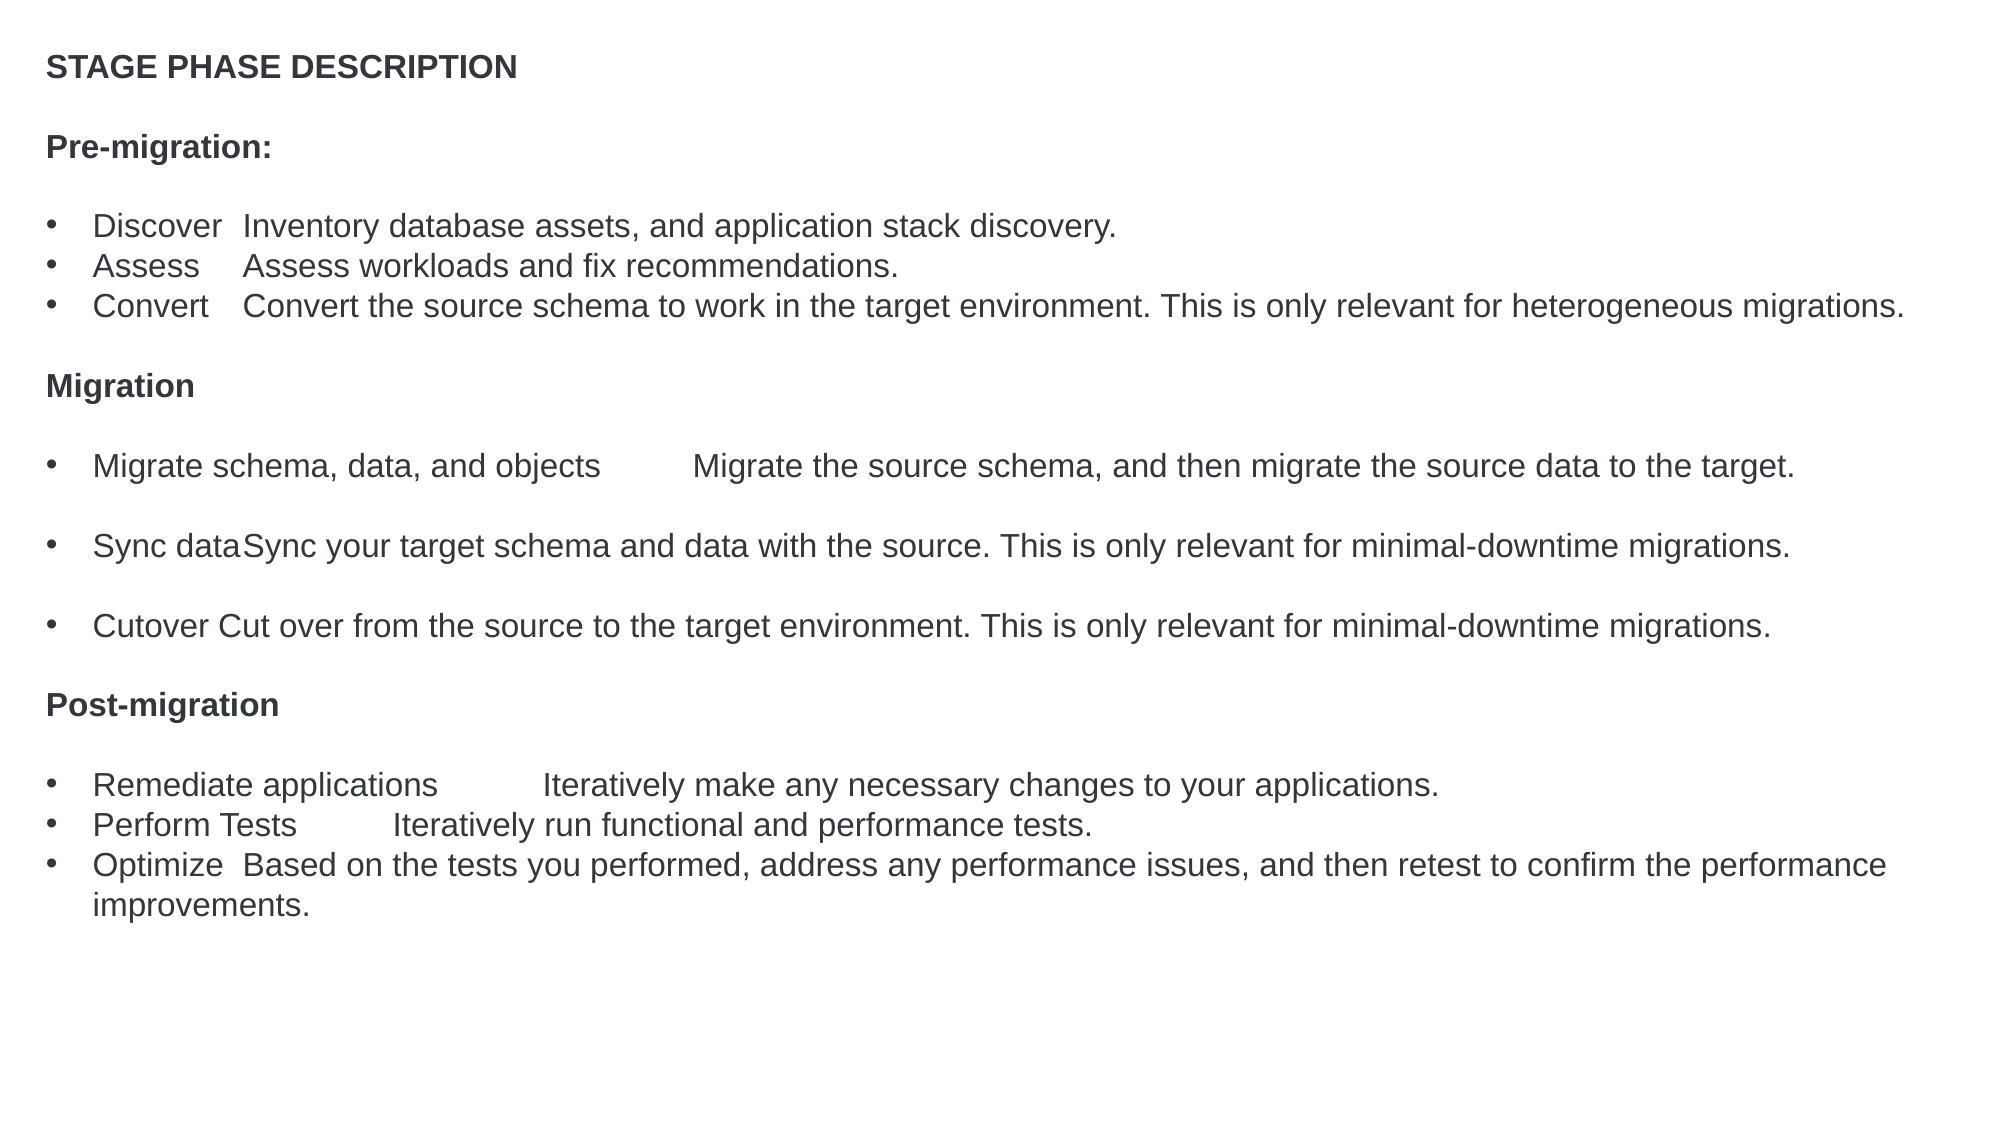

STAGE PHASE DESCRIPTION

Pre-migration:

Discover	Inventory database assets, and application stack discovery.
Assess	Assess workloads and fix recommendations.
Convert	Convert the source schema to work in the target environment. This is only relevant for heterogeneous migrations.

Migration

Migrate schema, data, and objects	Migrate the source schema, and then migrate the source data to the target.

Sync data	Sync your target schema and data with the source. This is only relevant for minimal-downtime migrations.

Cutover Cut over from the source to the target environment. This is only relevant for minimal-downtime migrations.

Post-migration

Remediate applications	Iteratively make any necessary changes to your applications.
Perform Tests	Iteratively run functional and performance tests.
Optimize	Based on the tests you performed, address any performance issues, and then retest to confirm the performance improvements.